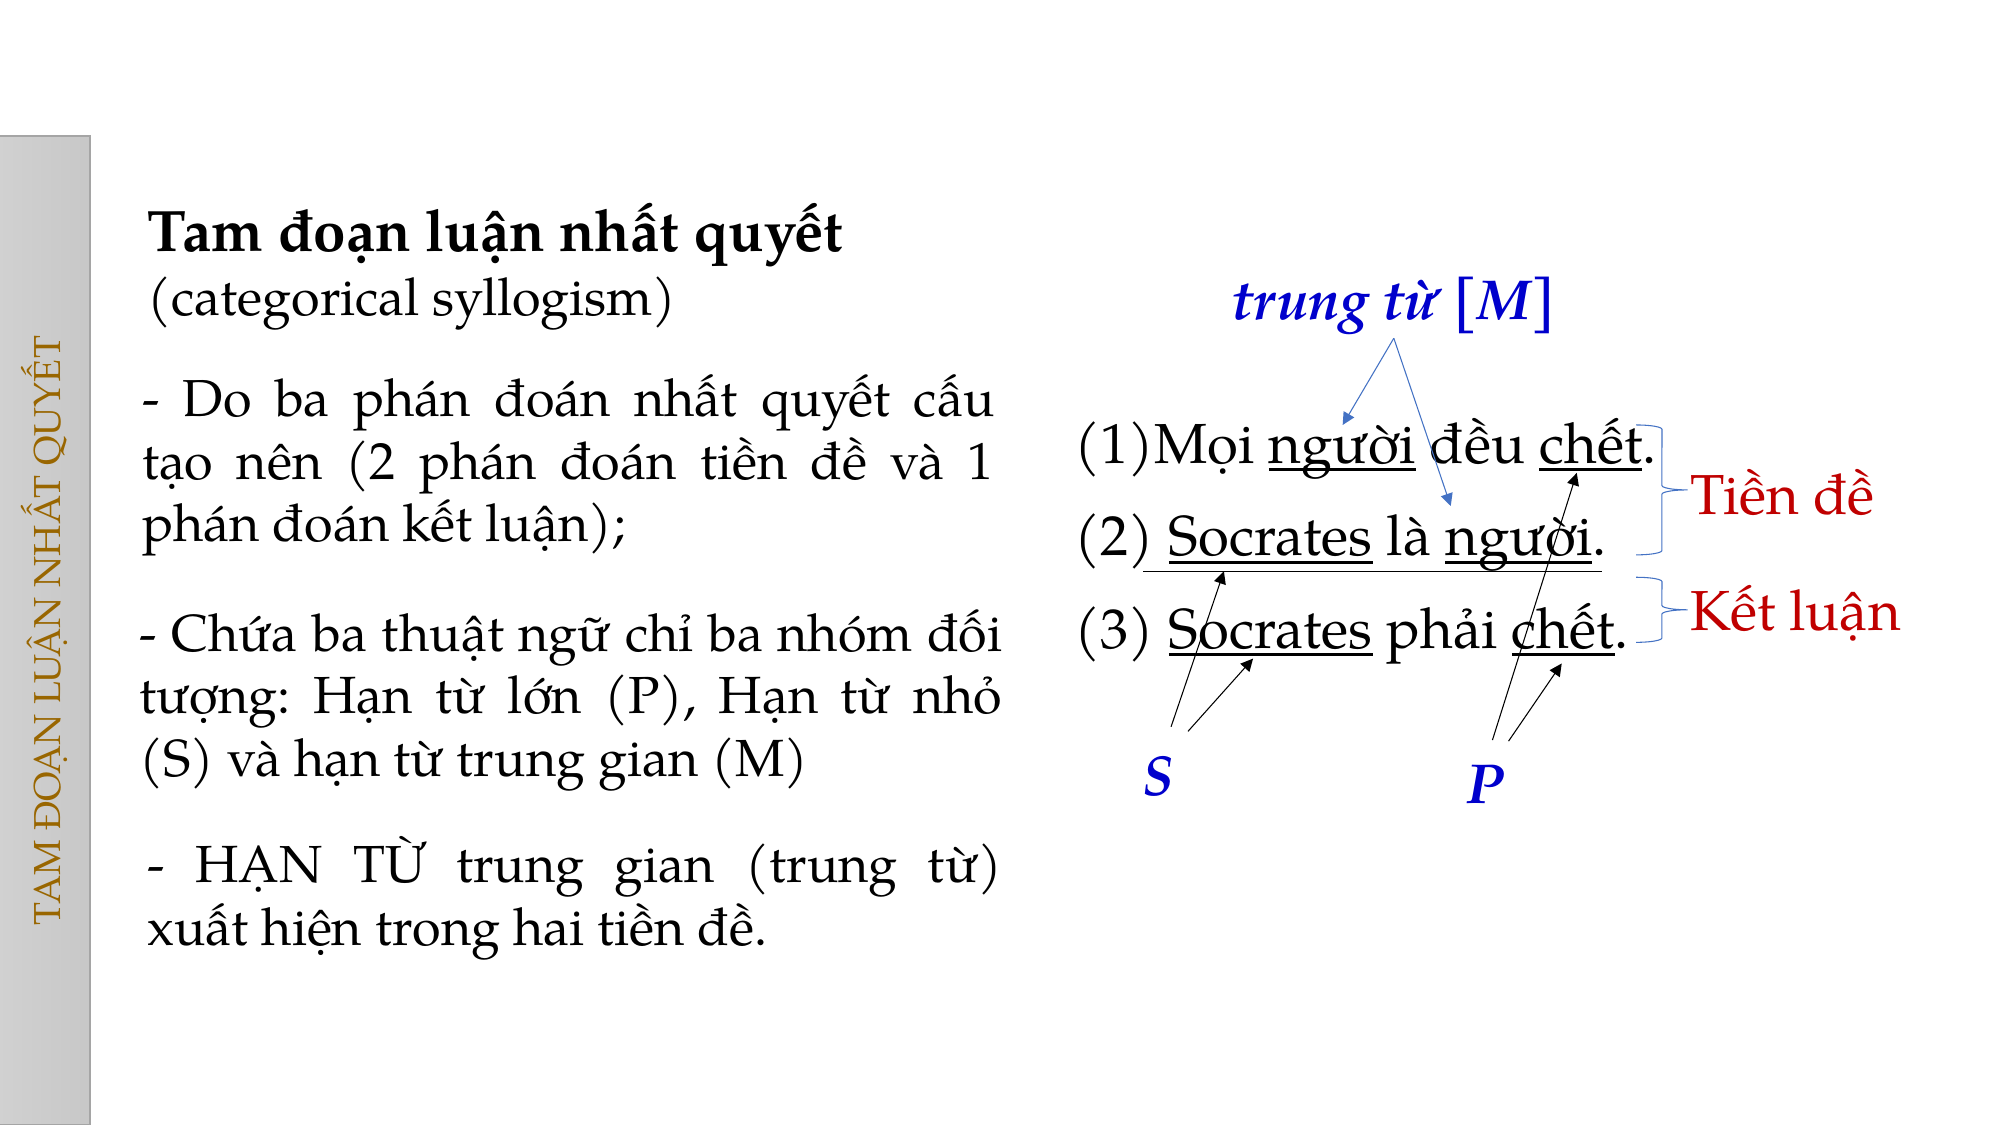

Tam đoạn luận nhất quyết
(categorical syllogism)
trung từ [M]
Mọi người đều chết.
(2) Socrates là người.
(3) Socrates phải chết.

Tiền đề
Kết luận

S
P
- Do ba phán đoán nhất quyết cấu tạo nên (2 phán đoán tiền đề và 1 phán đoán kết luận);
TAM ĐOẠN LUẬN NHẤT QUYẾT
- Chứa ba thuật ngữ chỉ ba nhóm đối tượng: Hạn từ lớn (P), Hạn từ nhỏ (S) và hạn từ trung gian (M)
- HẠN TỪ trung gian (trung từ) xuất hiện trong hai tiền đề.